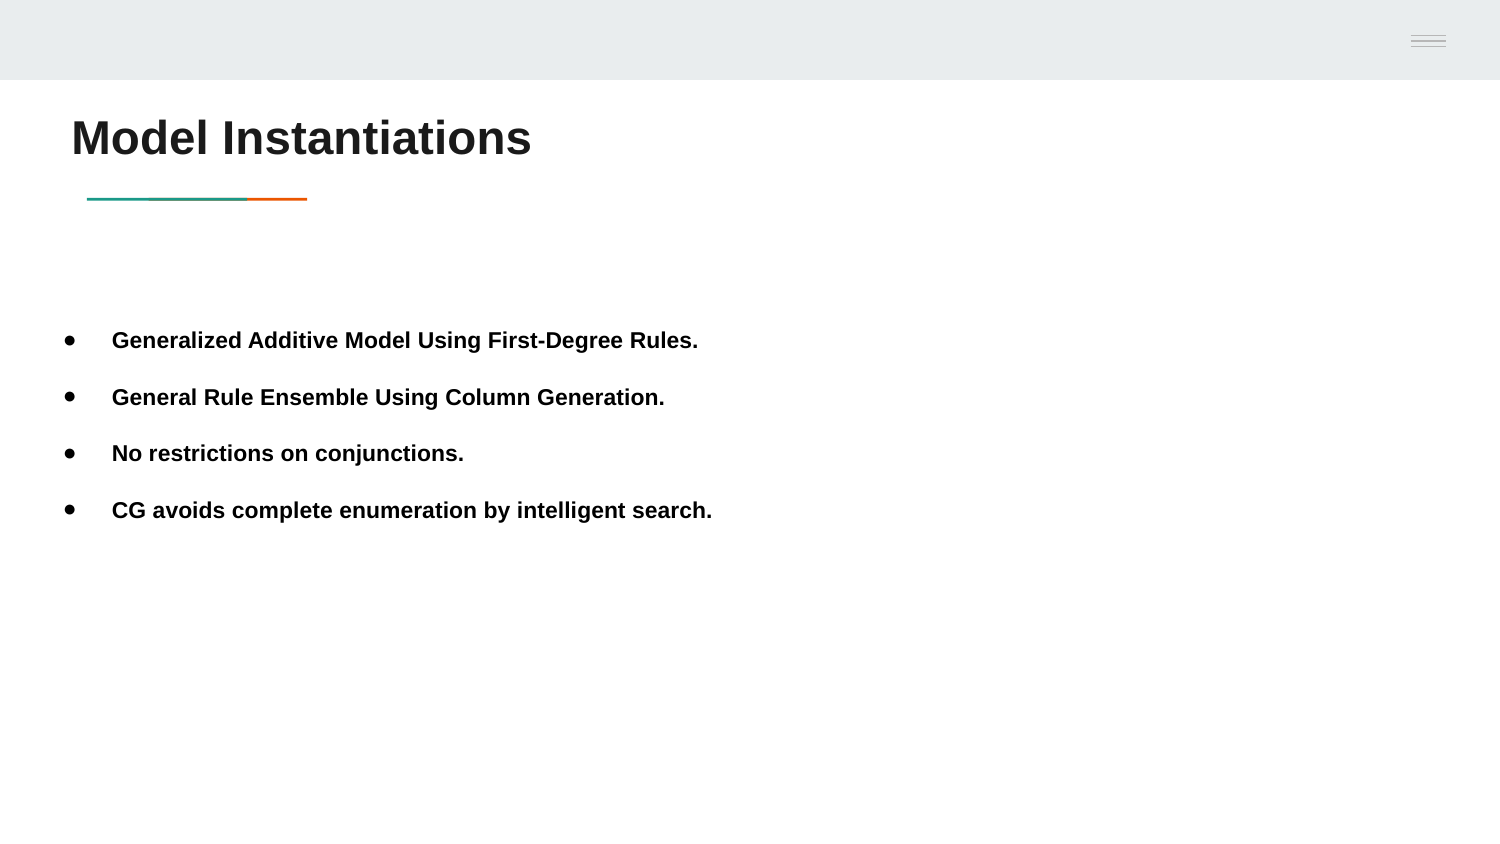

# Model Instantiations

Generalized Additive Model Using First-Degree Rules.
General Rule Ensemble Using Column Generation.
No restrictions on conjunctions.
CG avoids complete enumeration by intelligent search.